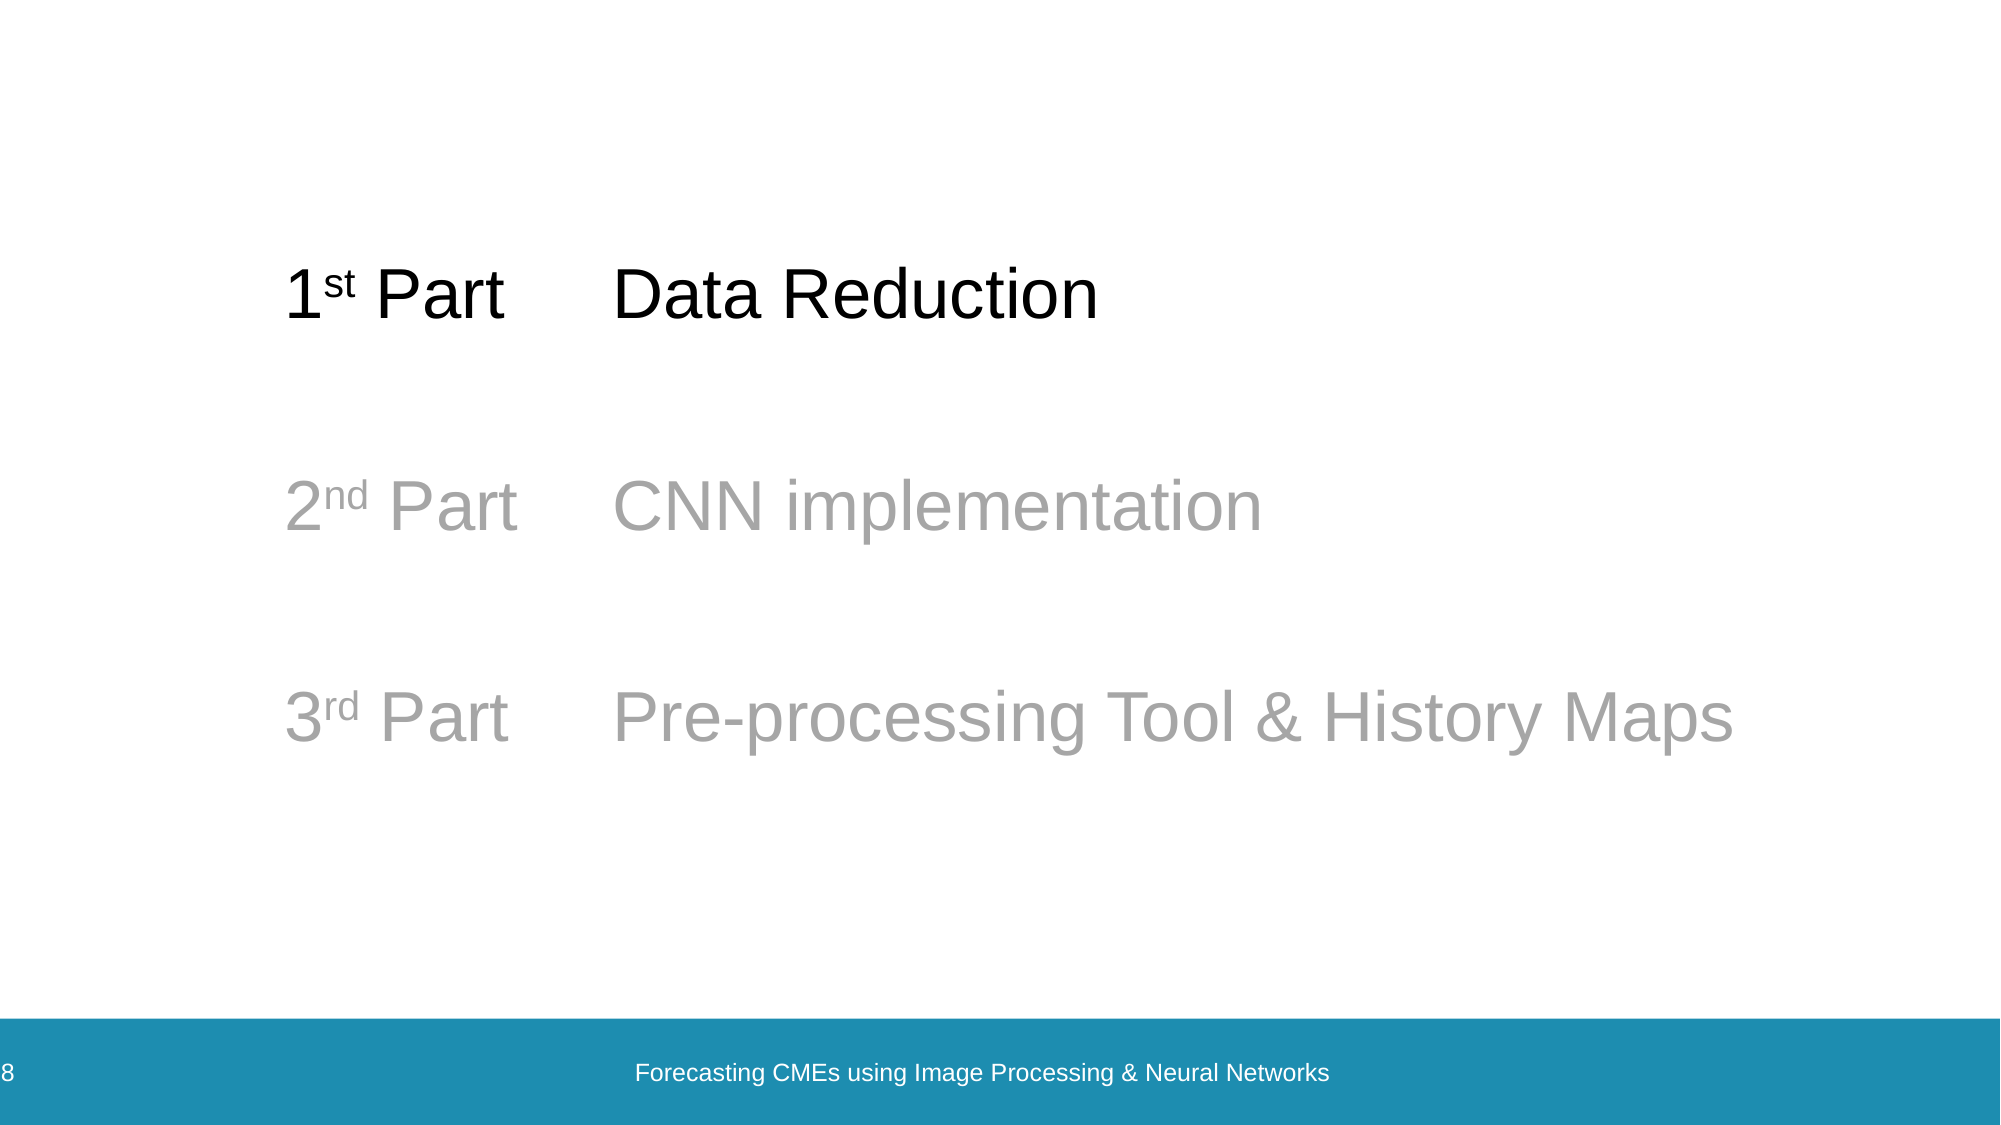

1st Part

2nd Part

3rd Part
Data Reduction

CNN implementation

Pre-processing Tool & History Maps